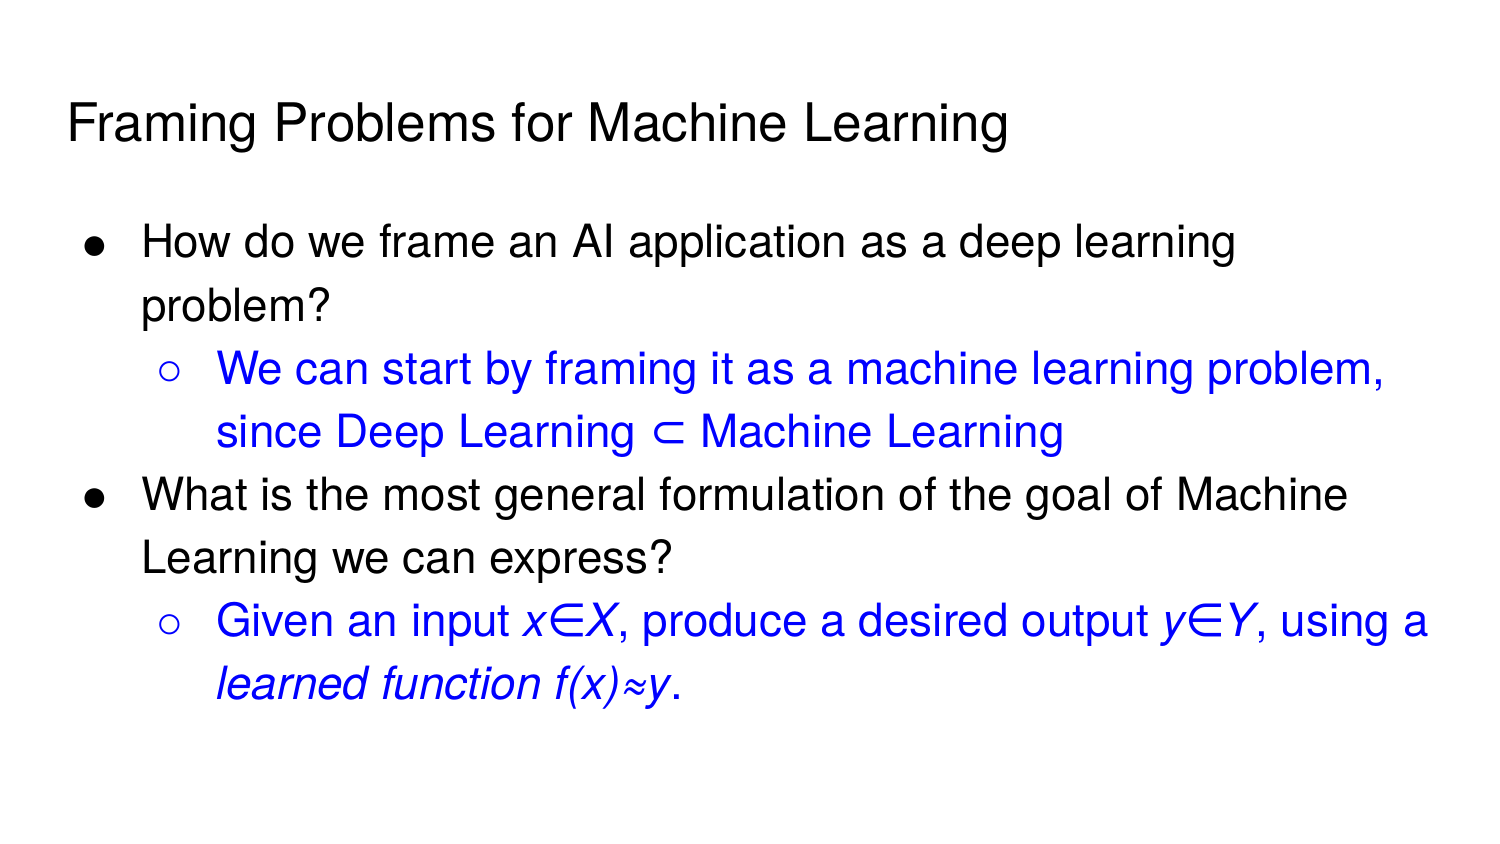

# Framing Problems for Machine Learning
How do we frame an AI application as a deep learning problem?
We can start by framing it as a machine learning problem, since Deep Learning ⊂ Machine Learning
What is the most general formulation of the goal of Machine Learning we can express?
Given an input x∈X, produce a desired output y∈Y, using a learned function f(x)≈y.